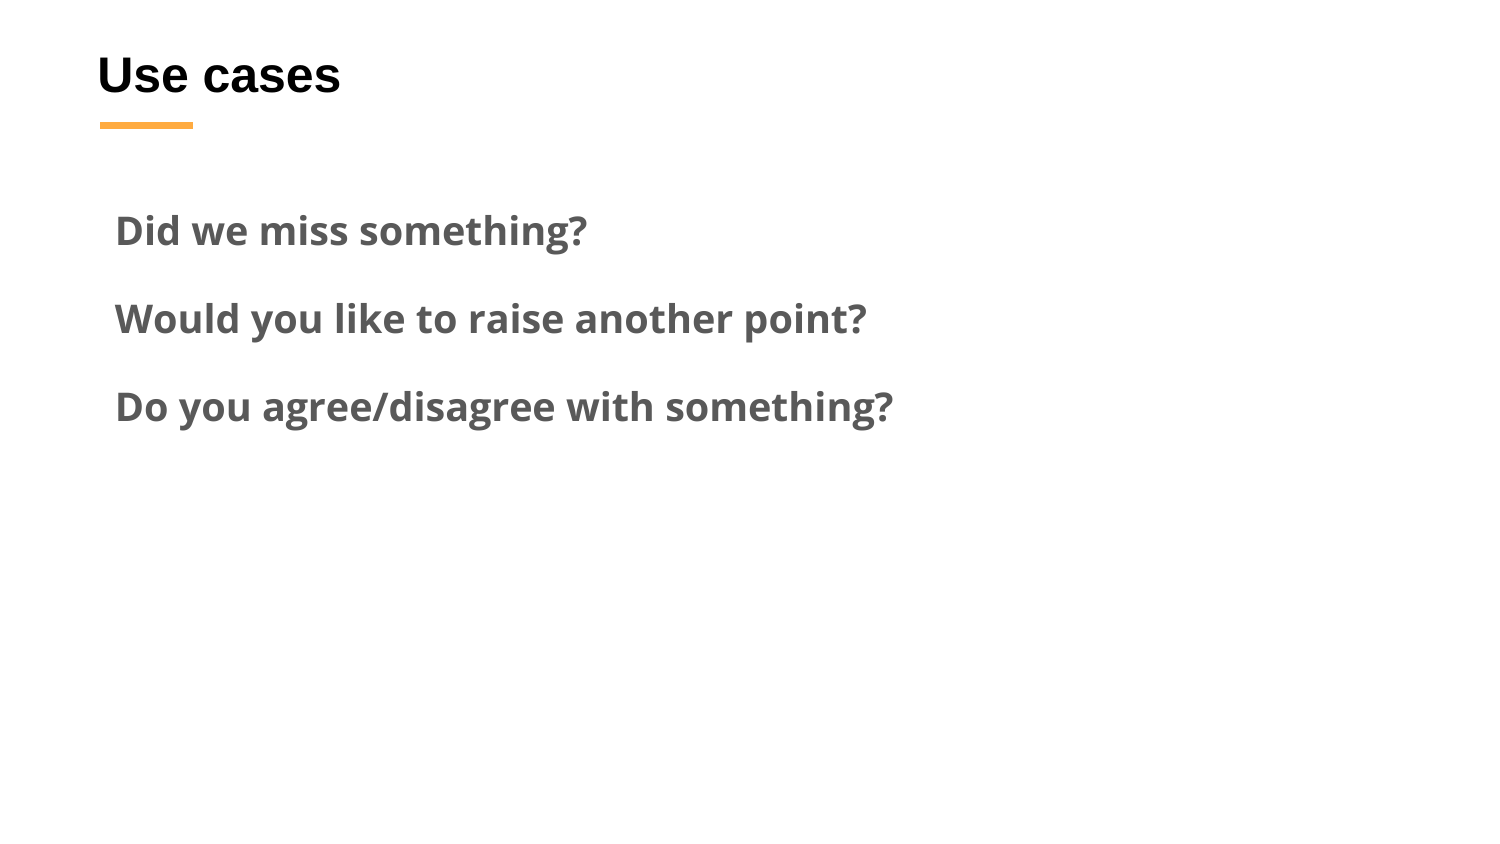

Use cases
Did we miss something?
Would you like to raise another point?
Do you agree/disagree with something?